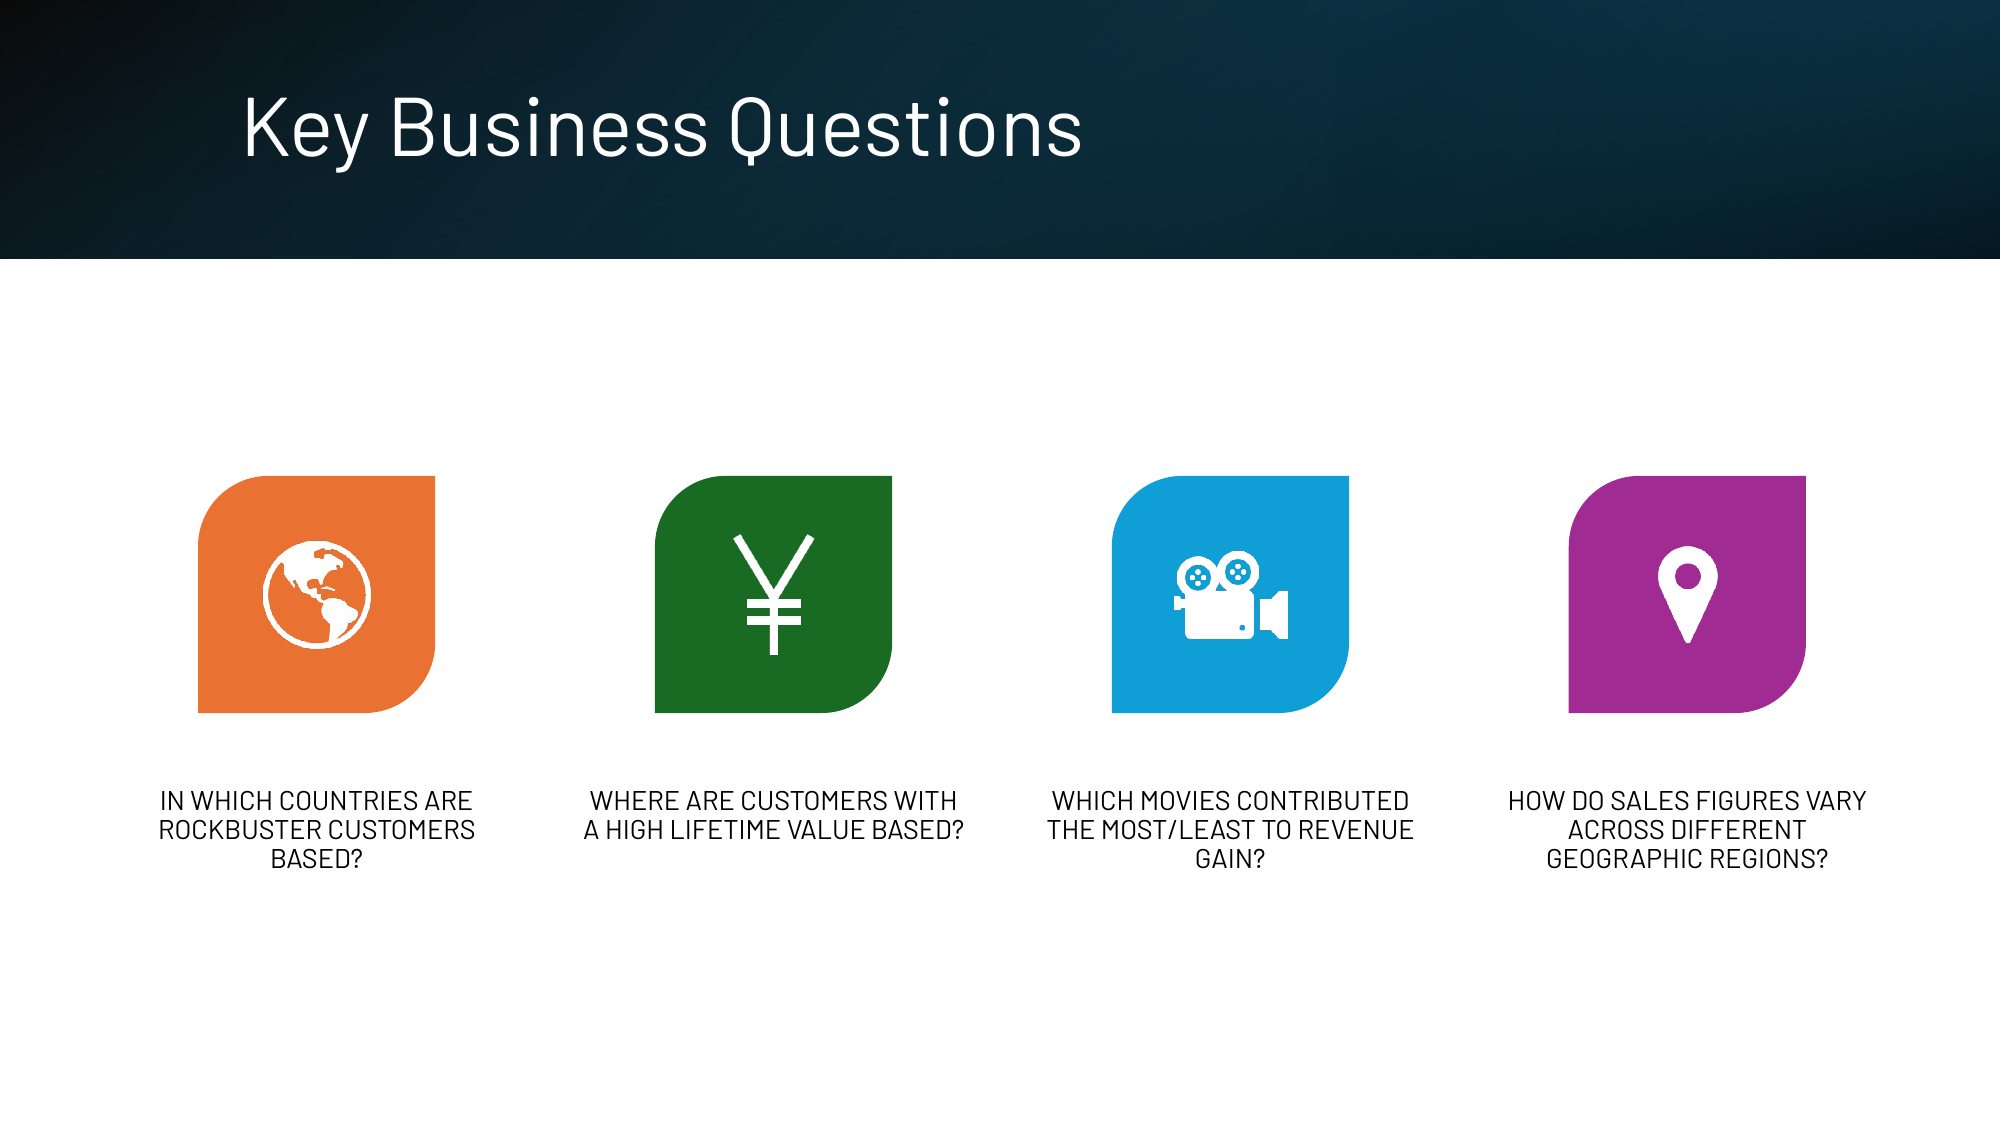

# Key Business Questions
In Which countries are Rockbuster customers based?
Where are customers with a high lifetime value based?
Which movies contributed the most/least to revenue gain?
How do sales figures vary across different geographic regions?